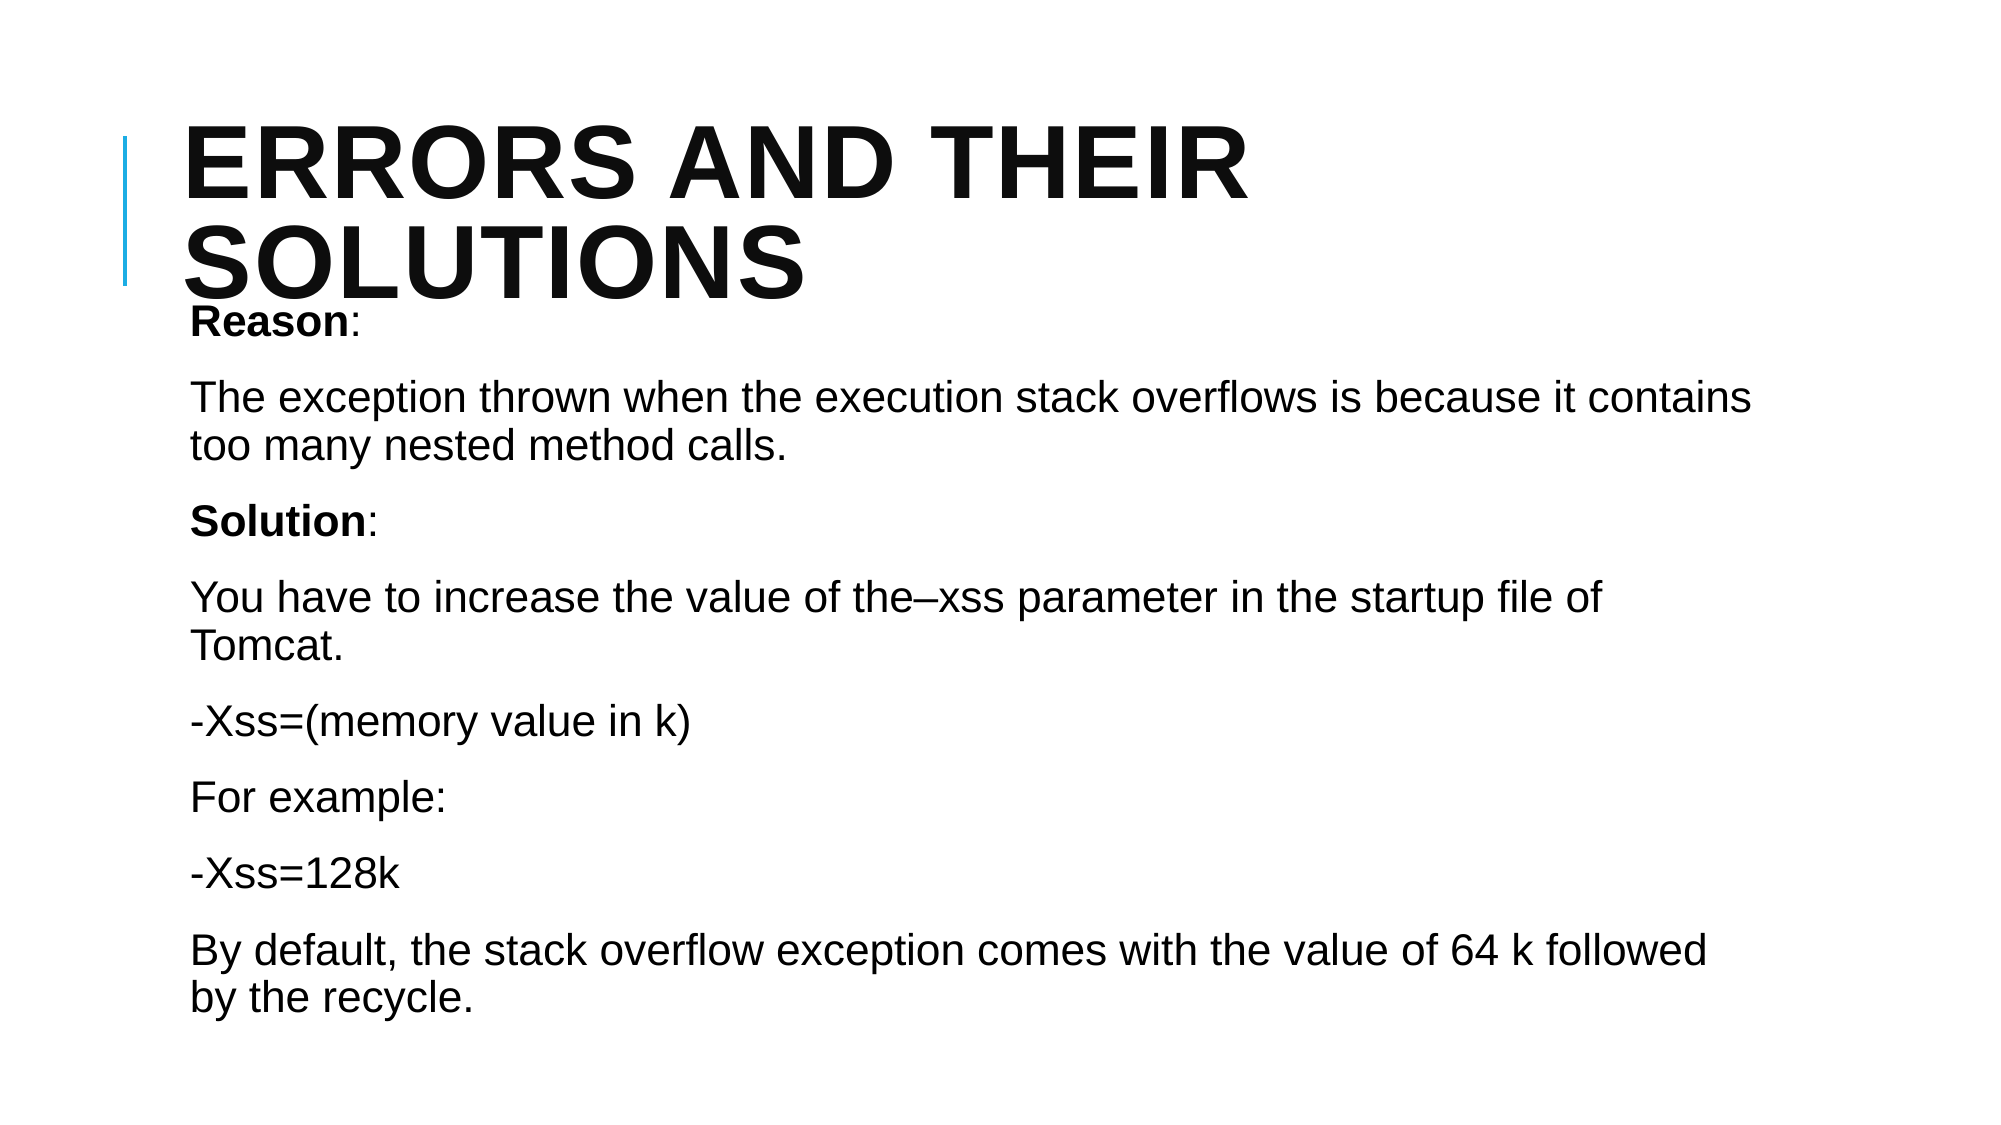

# Errors and their solutions
Reason:
The exception thrown when the execution stack overflows is because it contains too many nested method calls.
Solution:
You have to increase the value of the–xss parameter in the startup file of Tomcat.
-Xss=(memory value in k)
For example:
-Xss=128k
By default, the stack overflow exception comes with the value of 64 k followed by the recycle.